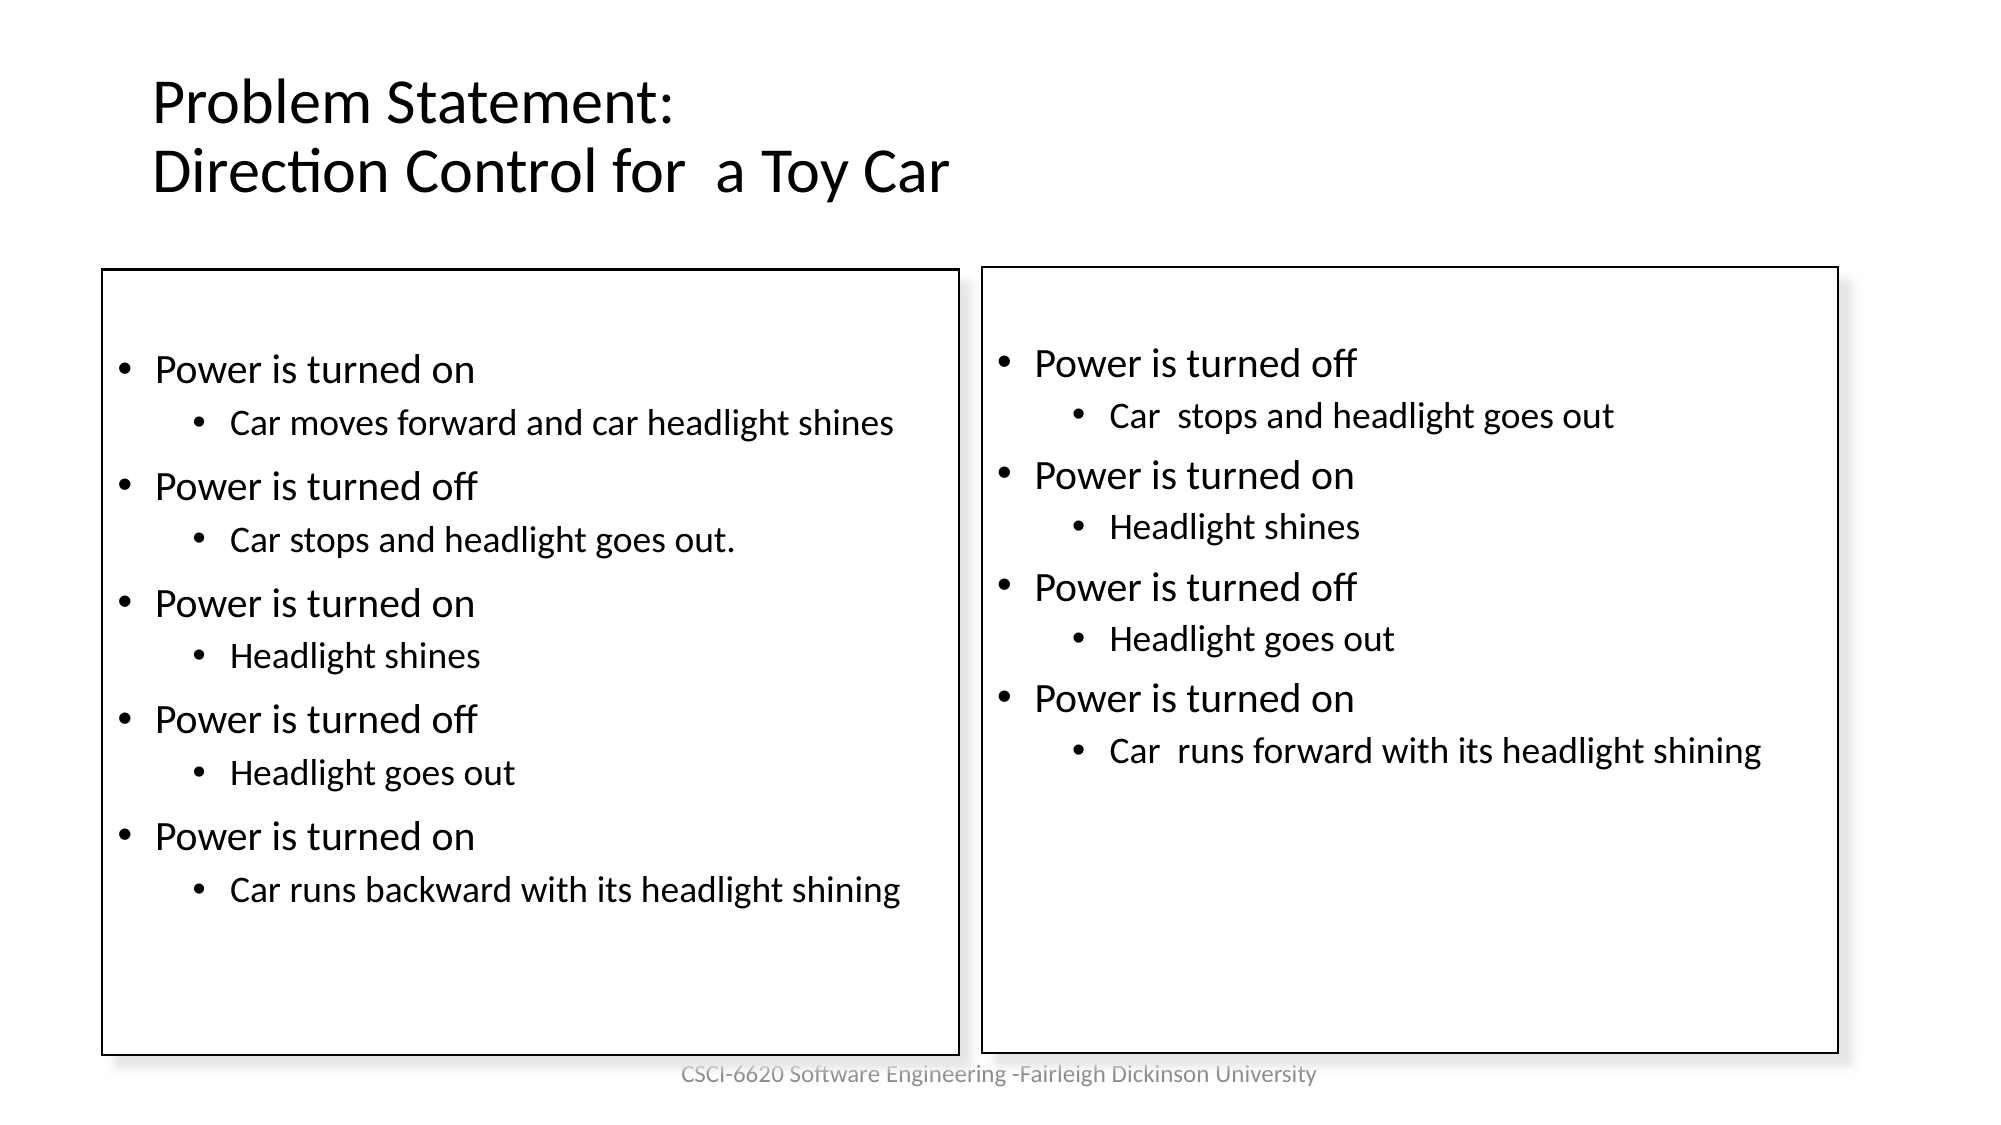

# Problem Statement: Direction Control for  a Toy Car

Power is turned off
Car  stops and headlight goes out
Power is turned on
Headlight shines
Power is turned off
Headlight goes out
Power is turned on
Car  runs forward with its headlight shining

Power is turned on
Car moves forward and car headlight shines
Power is turned off
Car stops and headlight goes out.
Power is turned on
Headlight shines
Power is turned off
Headlight goes out
Power is turned on
Car runs backward with its headlight shining
CSCI-6620 Software Engineering -Fairleigh Dickinson University